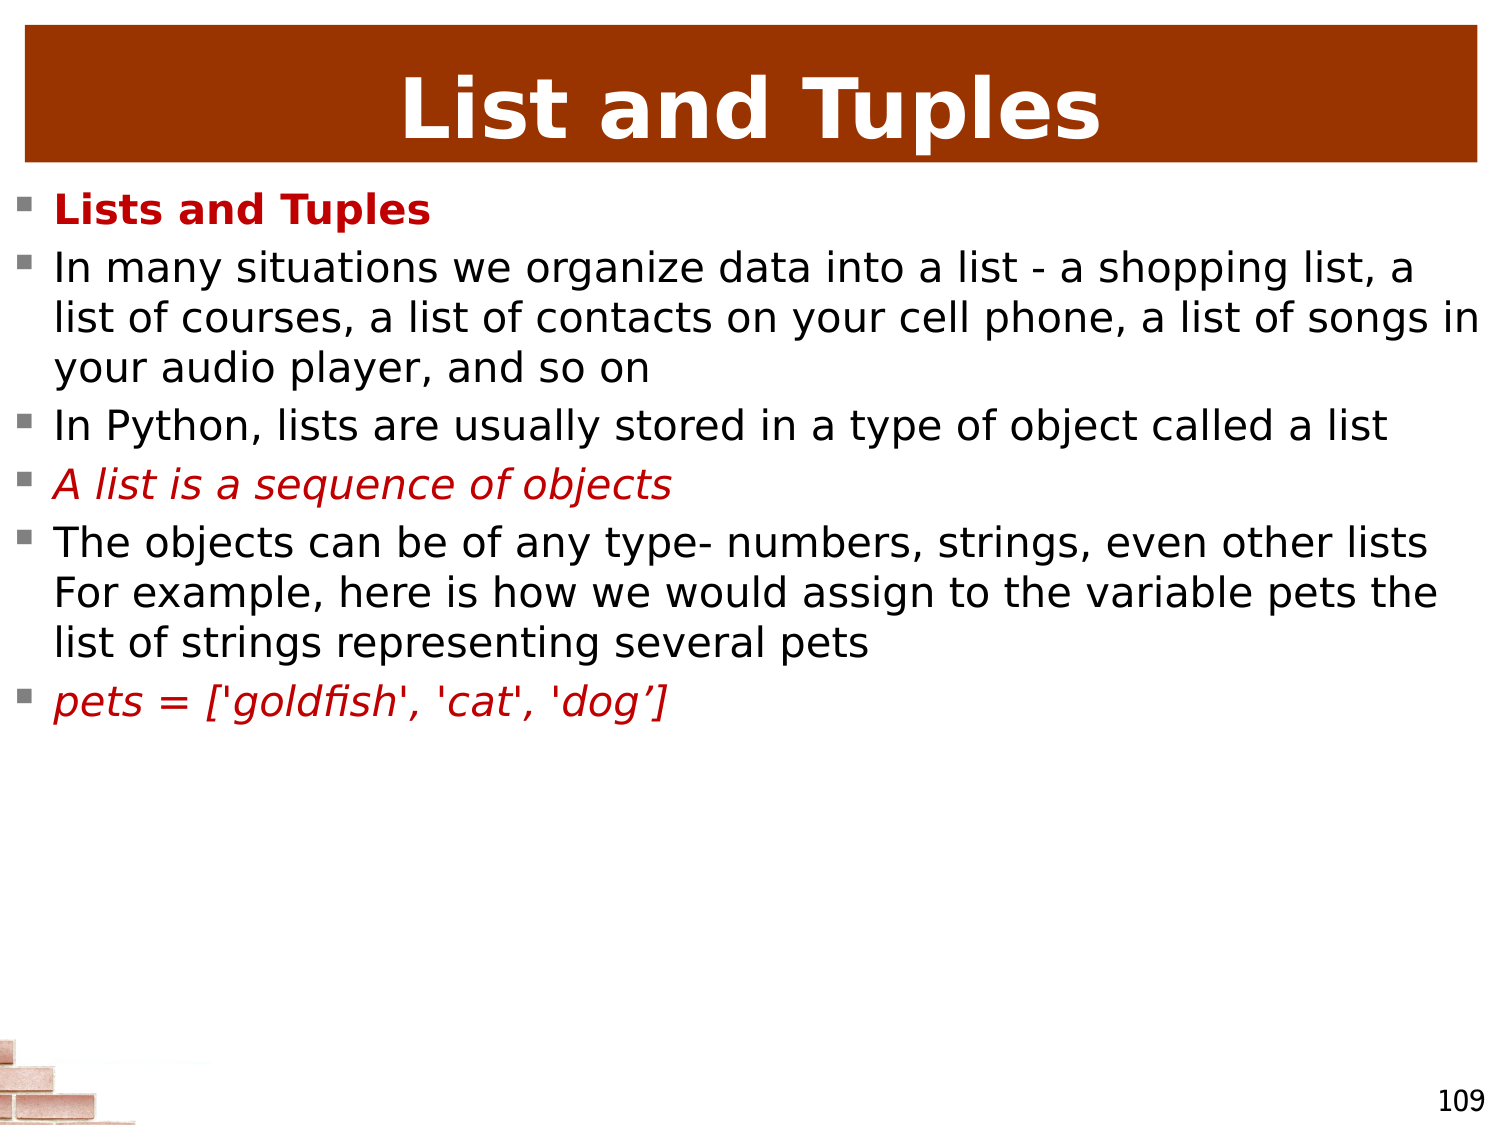

# List and Tuples
Lists and Tuples
In many situations we organize data into a list - a shopping list, a list of courses, a list of contacts on your cell phone, a list of songs in your audio player, and so on
In Python, lists are usually stored in a type of object called a list
A list is a sequence of objects
The objects can be of any type- numbers, strings, even other lists For example, here is how we would assign to the variable pets the list of strings representing several pets
pets = ['goldfish', 'cat', 'dog’]

109